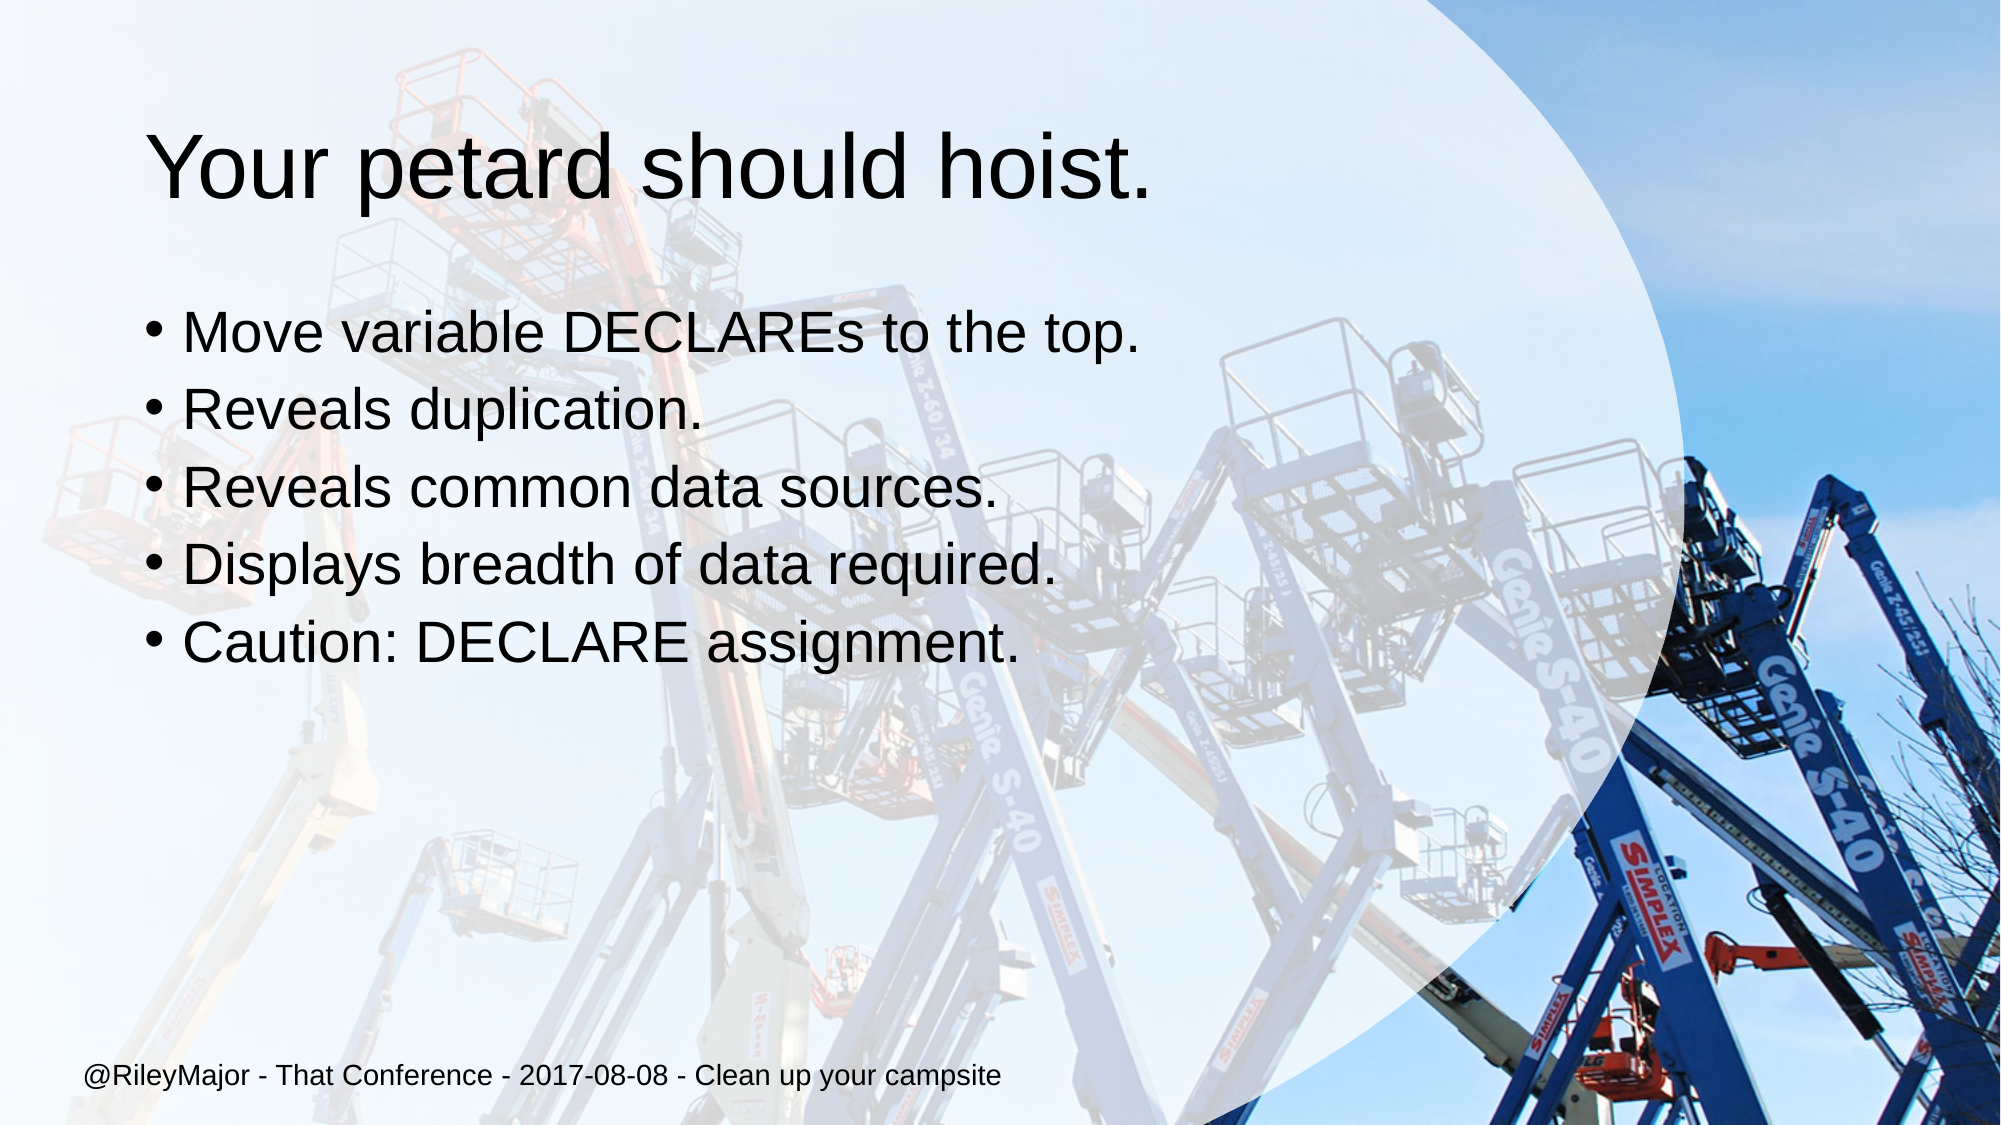

# Your petard should hoist.
Move variable DECLAREs to the top.
Reveals duplication.
Reveals common data sources.
Displays breadth of data required.
Caution: DECLARE assignment.
23